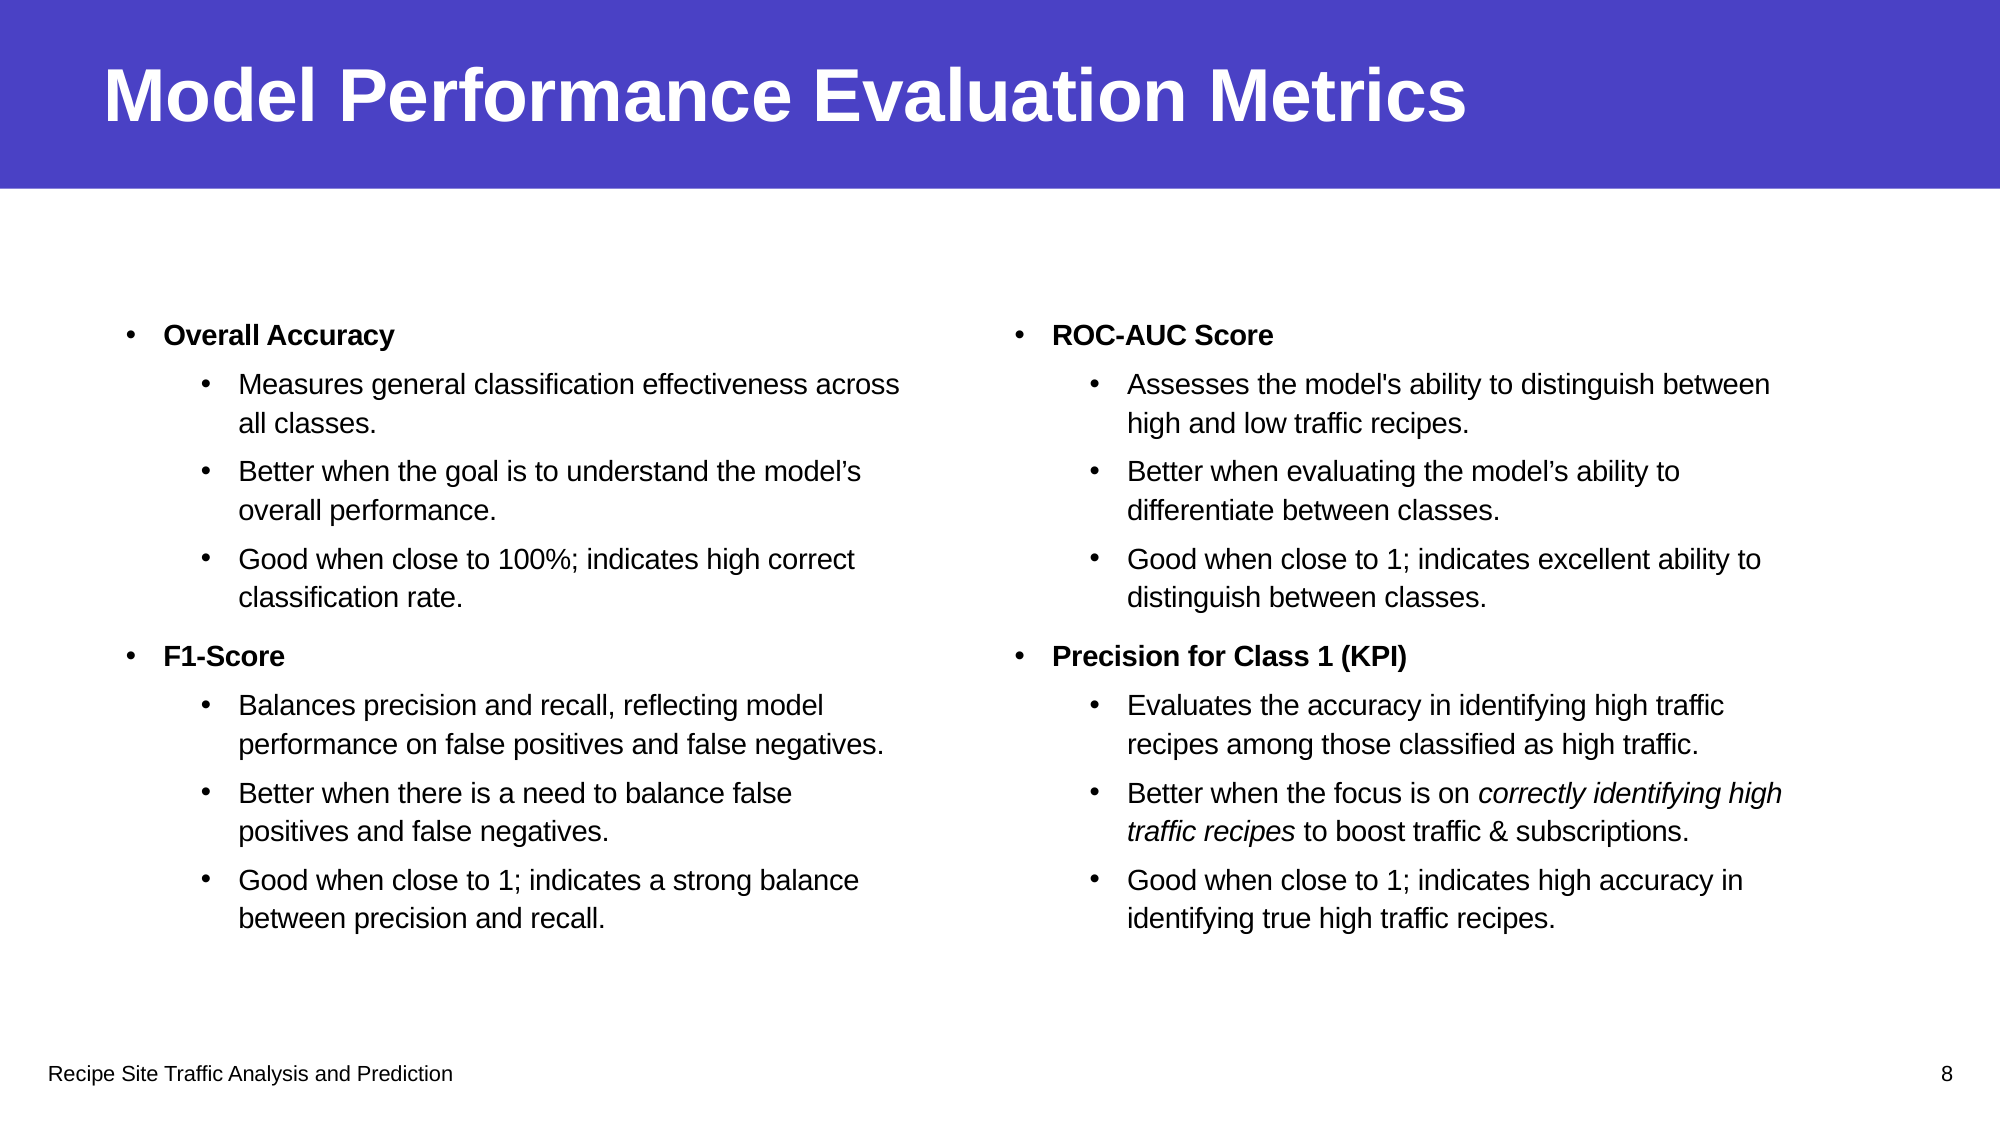

# Model Performance Evaluation Metrics
Overall Accuracy
Measures general classification effectiveness across all classes.
Better when the goal is to understand the model’s overall performance.
Good when close to 100%; indicates high correct classification rate.
F1-Score
Balances precision and recall, reflecting model performance on false positives and false negatives.
Better when there is a need to balance false positives and false negatives.
Good when close to 1; indicates a strong balance between precision and recall.
ROC-AUC Score
Assesses the model's ability to distinguish between high and low traffic recipes.
Better when evaluating the model’s ability to differentiate between classes.
Good when close to 1; indicates excellent ability to distinguish between classes.
Precision for Class 1 (KPI)
Evaluates the accuracy in identifying high traffic recipes among those classified as high traffic.
Better when the focus is on correctly identifying high traffic recipes to boost traffic & subscriptions.
Good when close to 1; indicates high accuracy in identifying true high traffic recipes.
Recipe Site Traffic Analysis and Prediction
8